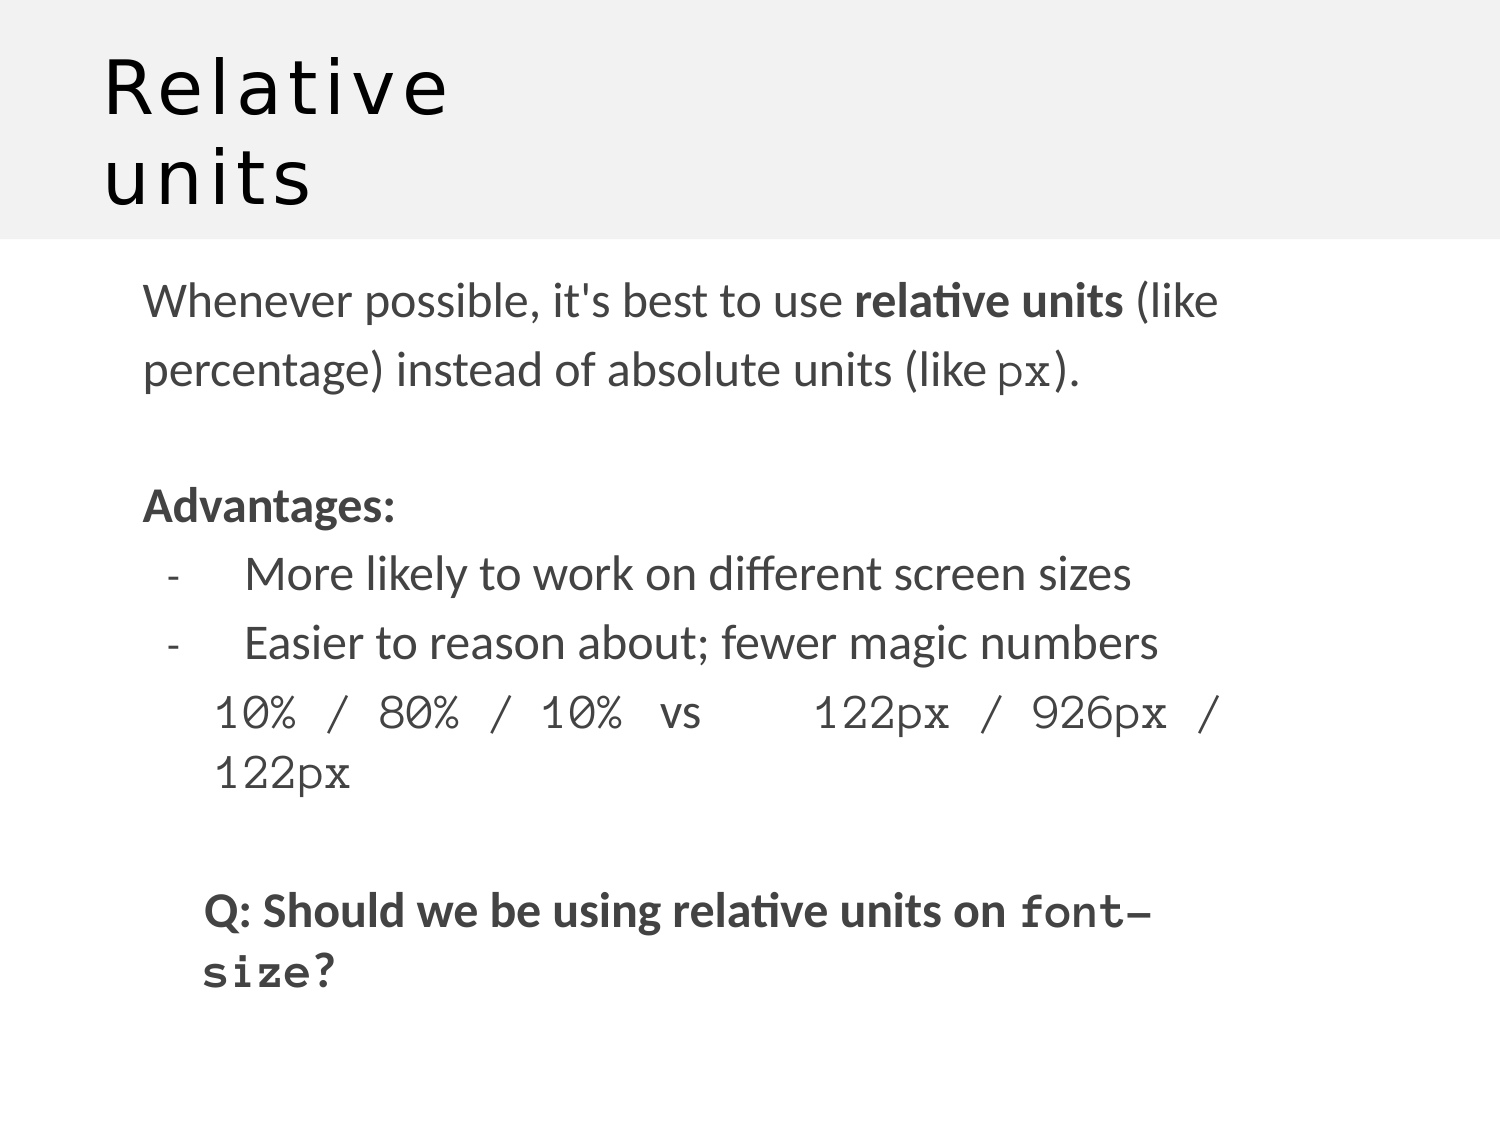

# Relative units
Whenever possible, it's best to use relative units (like  percentage) instead of absolute units (like px).

Advantages:
-	More likely to work on different screen sizes
-	Easier to reason about; fewer magic numbers
10% / 80% / 10% vs	122px / 926px / 122px

Q: Should we be using relative units on font-size?